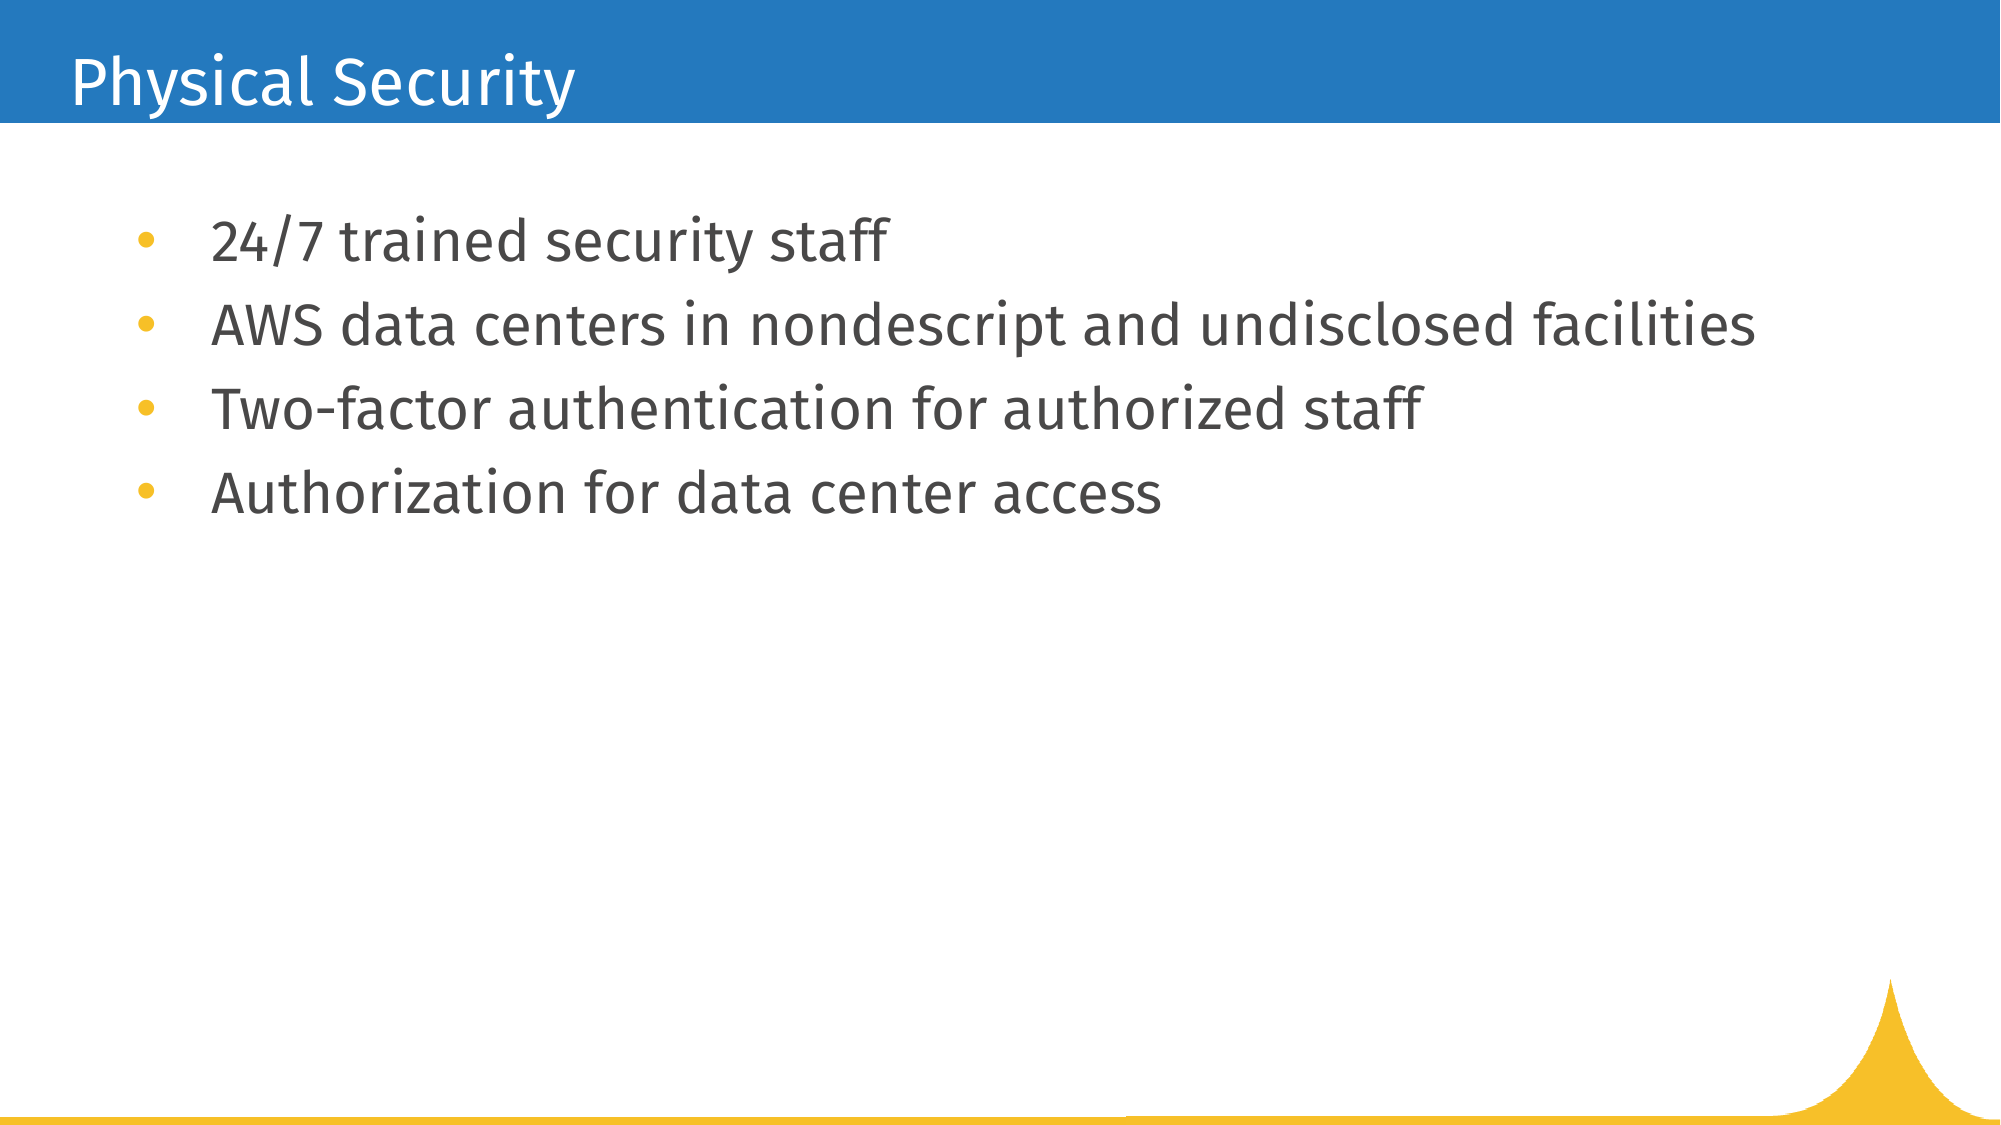

# Physical Security
24/7 trained security staff
AWS data centers in nondescript and undisclosed facilities
Two-factor authentication for authorized staff
Authorization for data center access